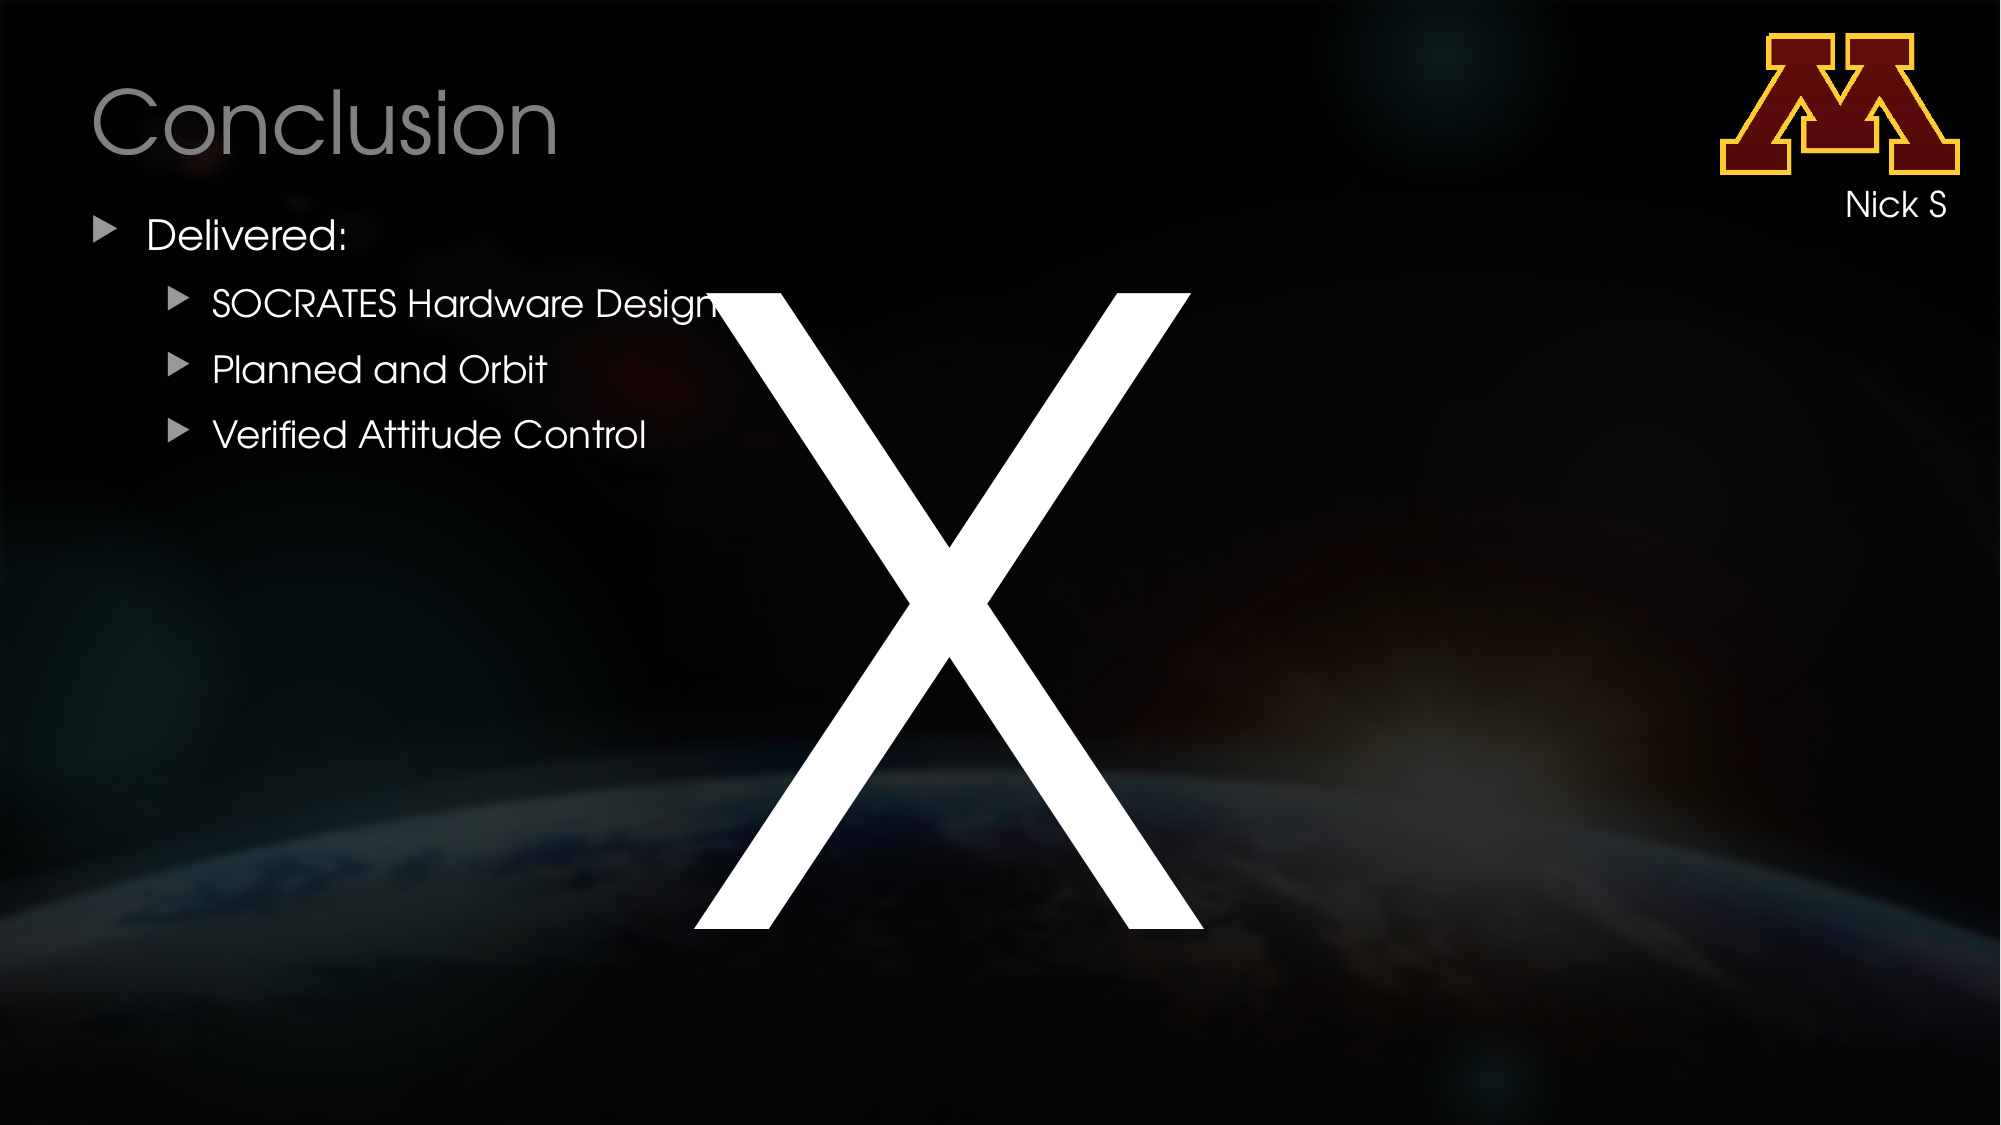

# Conclusion
X
Nick S
Delivered:
SOCRATES Hardware Design
Planned and Orbit
Verified Attitude Control